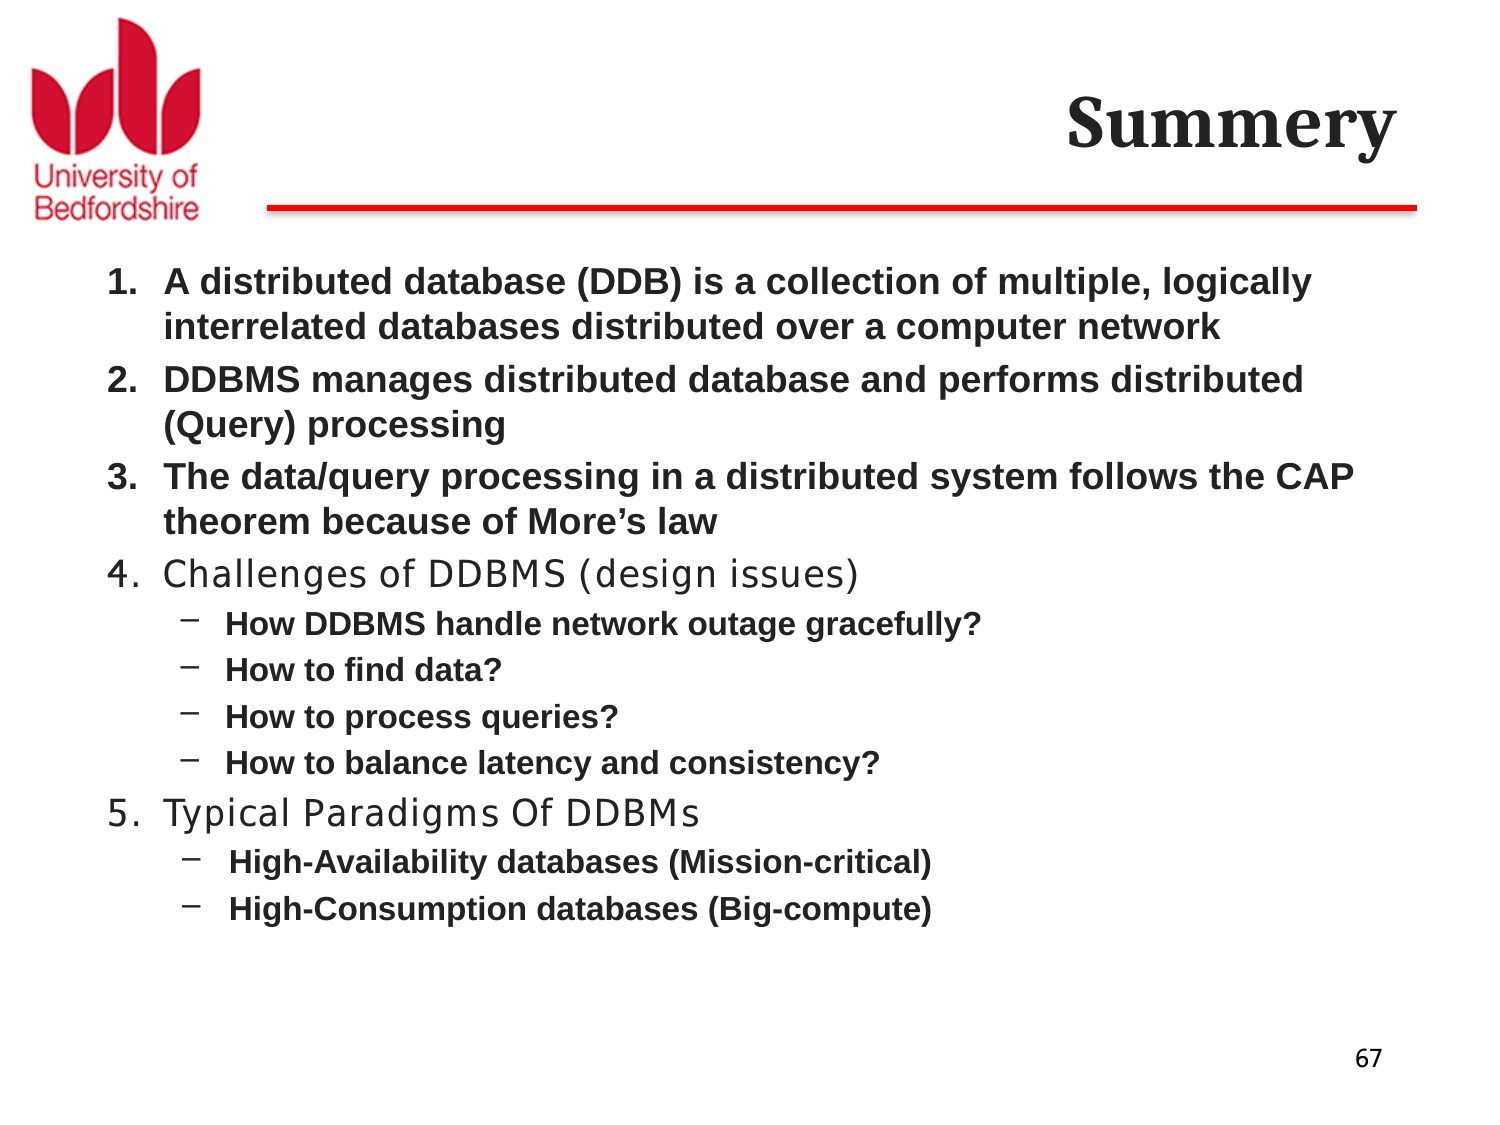

# Summery
A distributed database (DDB) is a collection of multiple, logically interrelated databases distributed over a computer network
DDBMS manages distributed database and performs distributed (Query) processing
The data/query processing in a distributed system follows the CAP theorem because of More’s law
Challenges of DDBMS (design issues)
How DDBMS handle network outage gracefully?
How to find data?
How to process queries?
How to balance latency and consistency?
Typical Paradigms Of DDBMs
High-Availability databases (Mission-critical)
High-Consumption databases (Big-compute)